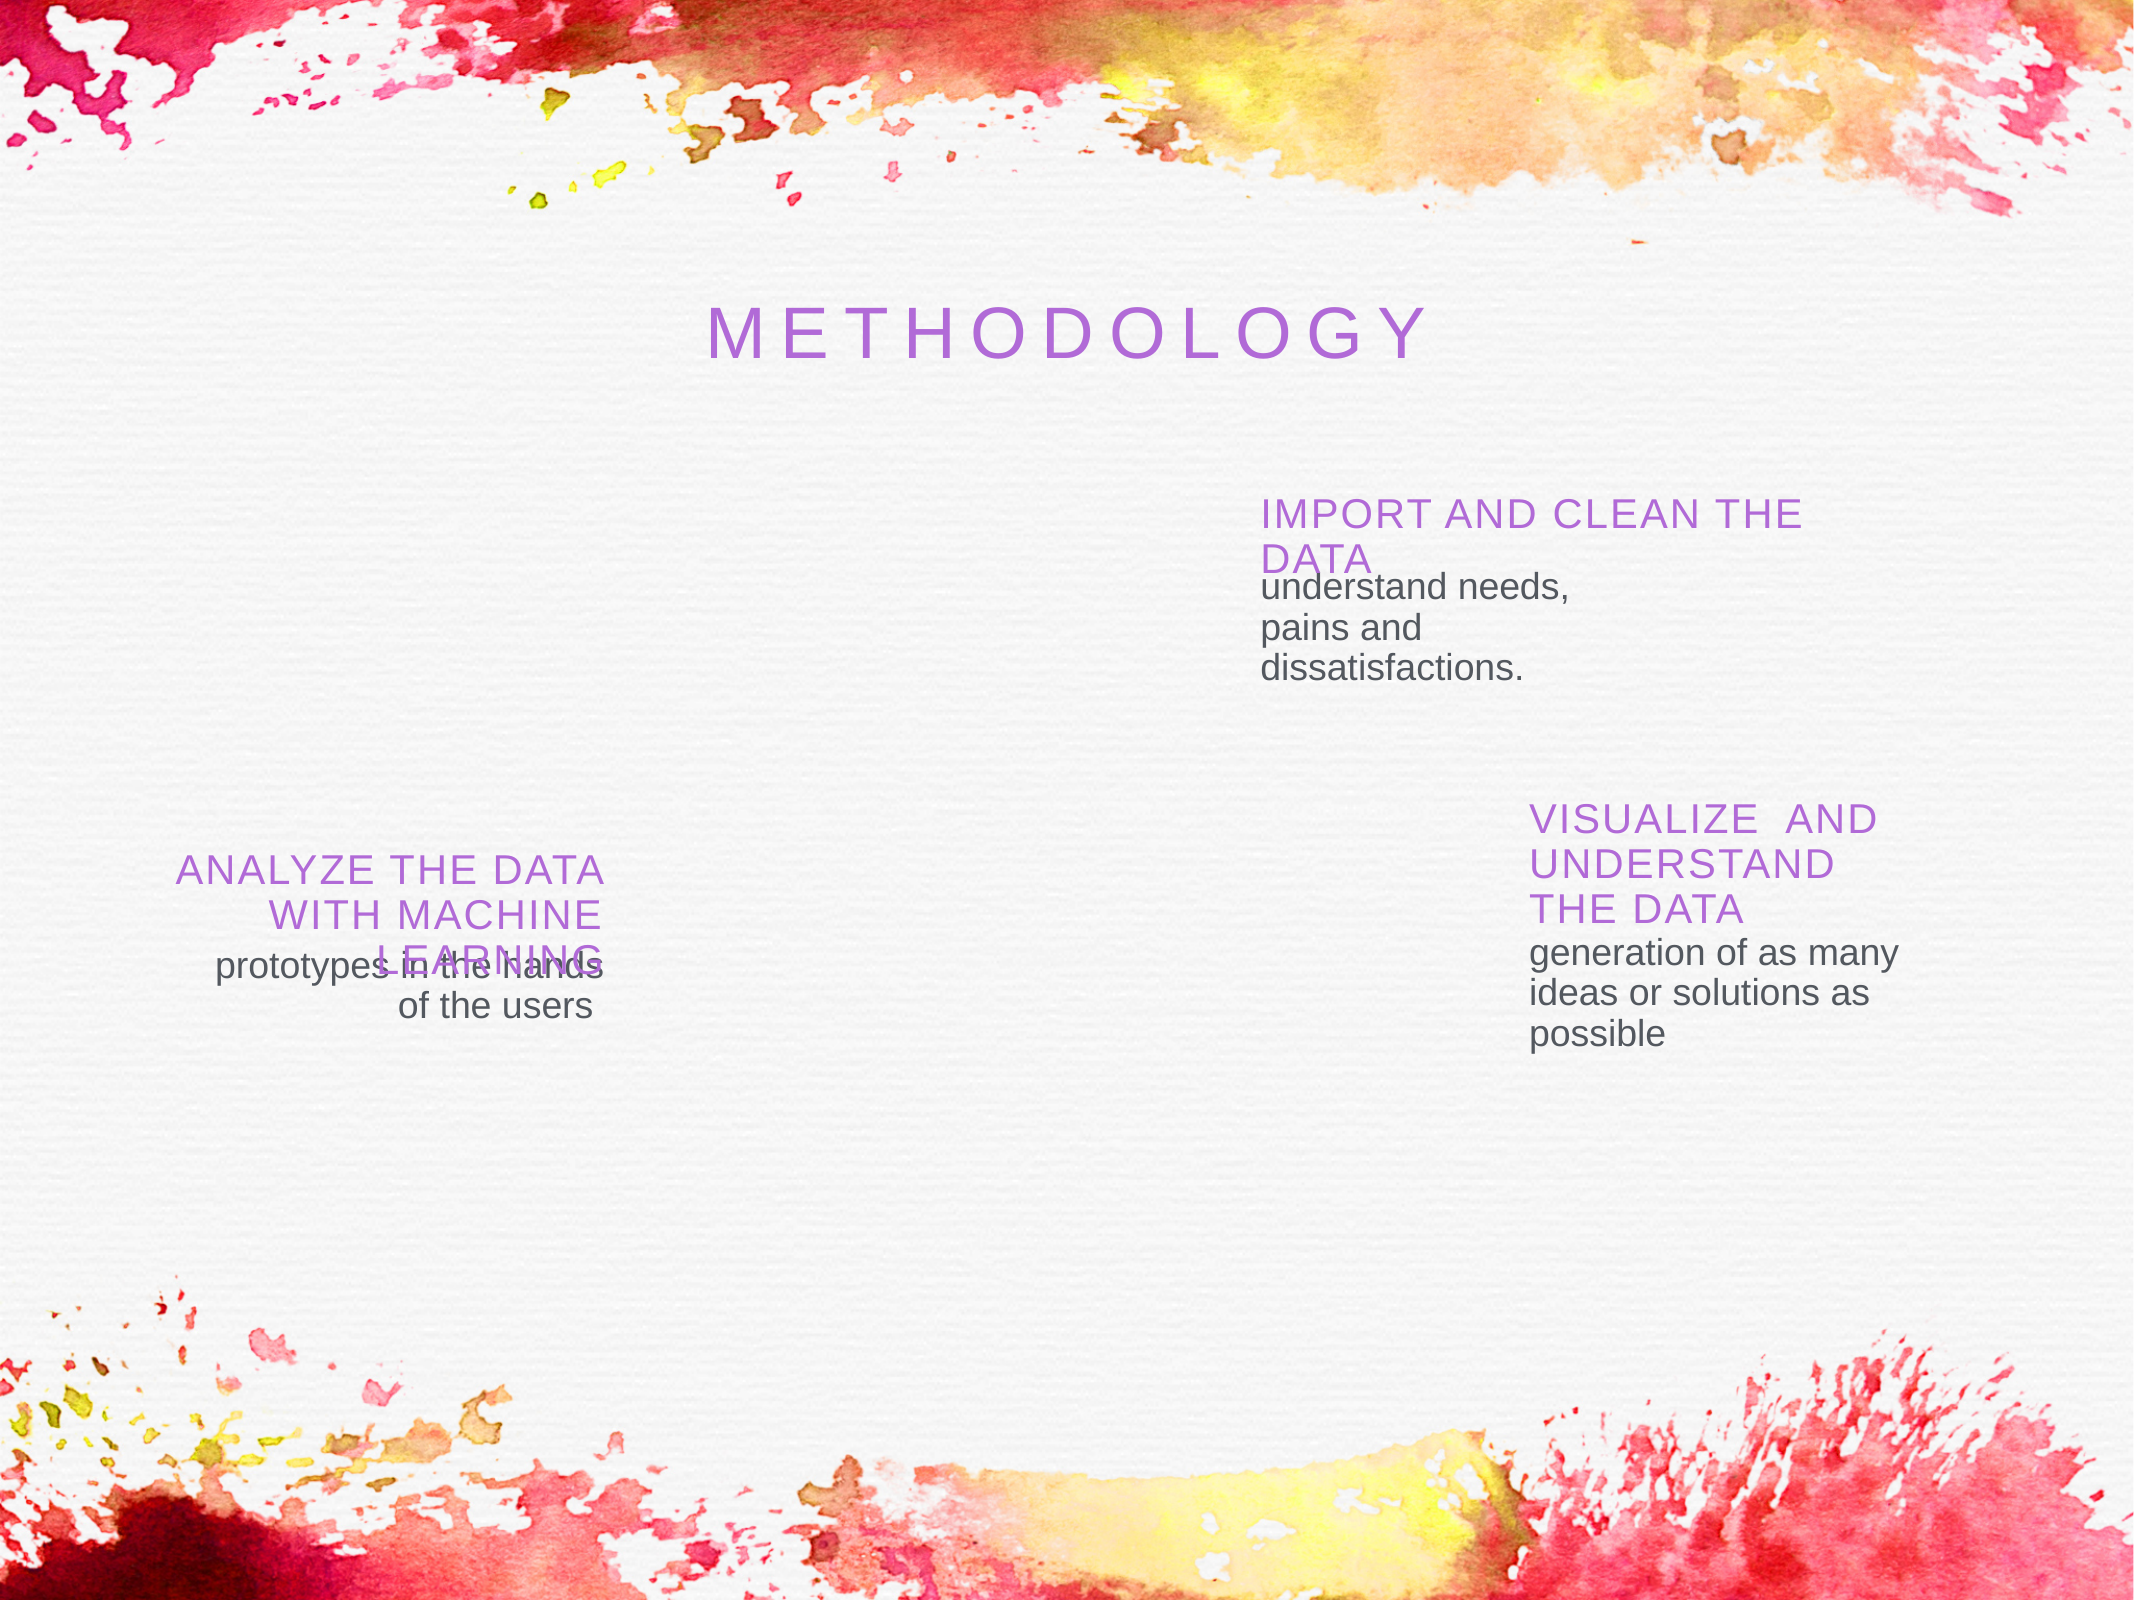

# Methodology

Import and clean the data
understand needs, pains and dissatisfactions.

Visualize  and understand the data
Analyze the data with machine learning
generation of as many ideas or solutions as possible
prototypes in the hands of the users

4